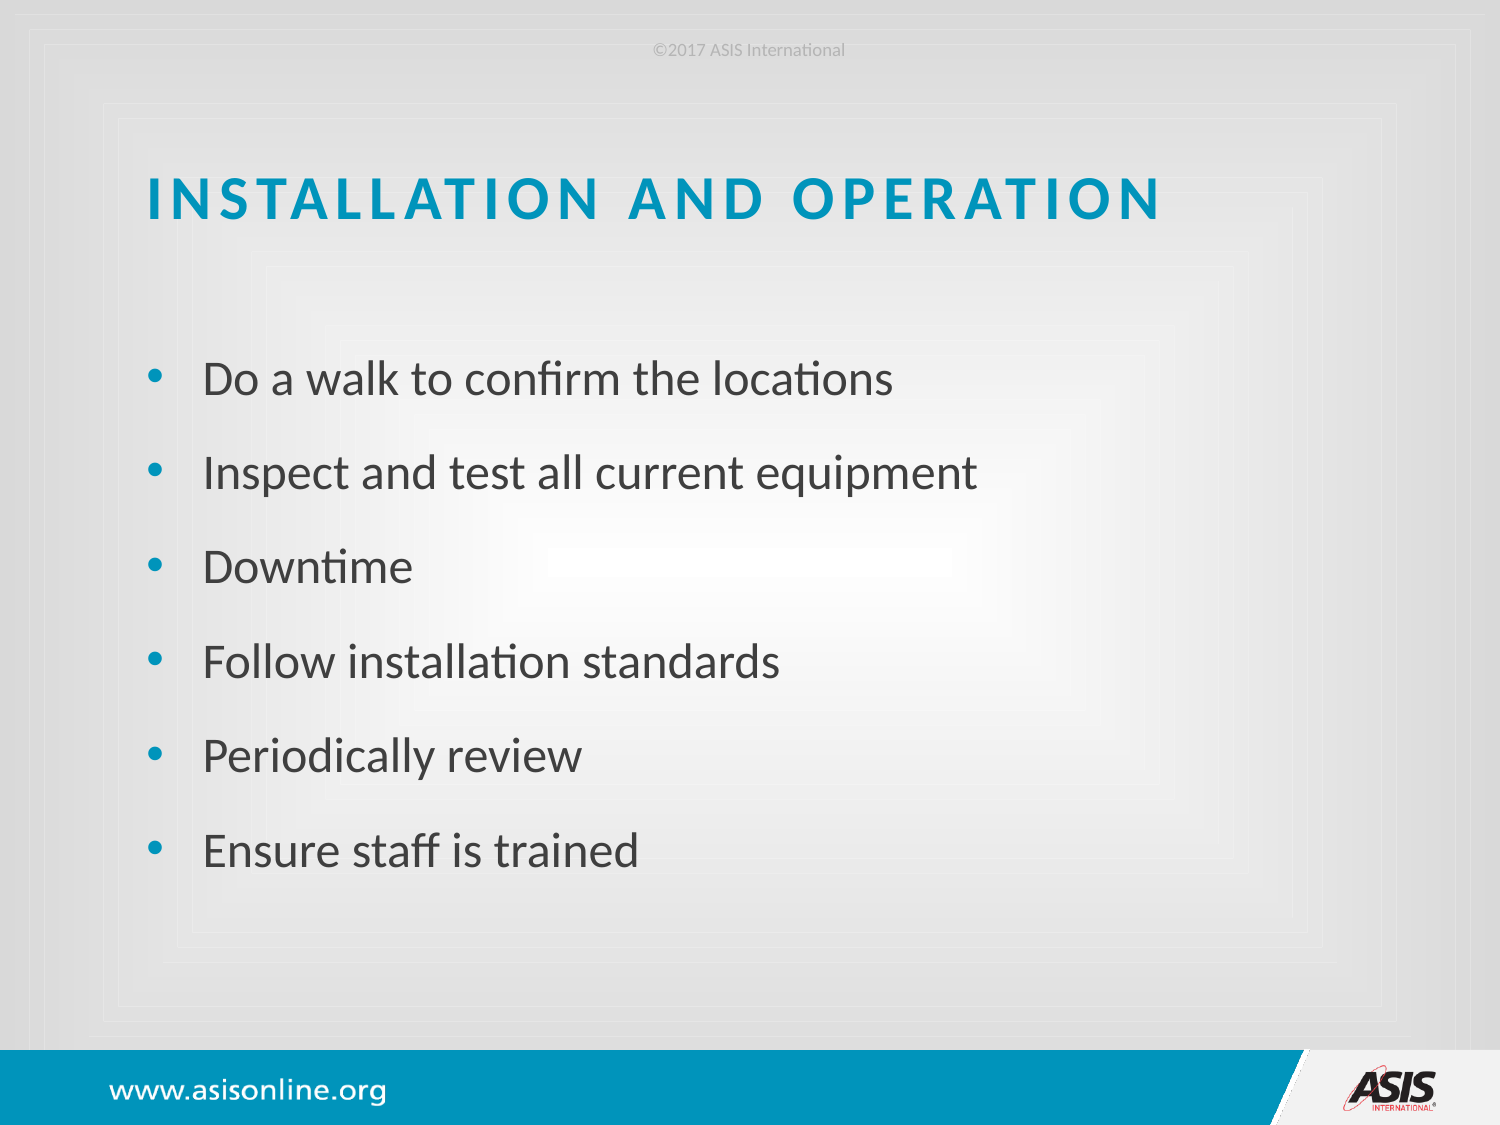

©2017 ASIS International
# Installation and Operation
Do a walk to confirm the locations
Inspect and test all current equipment
Downtime
Follow installation standards
Periodically review
Ensure staff is trained